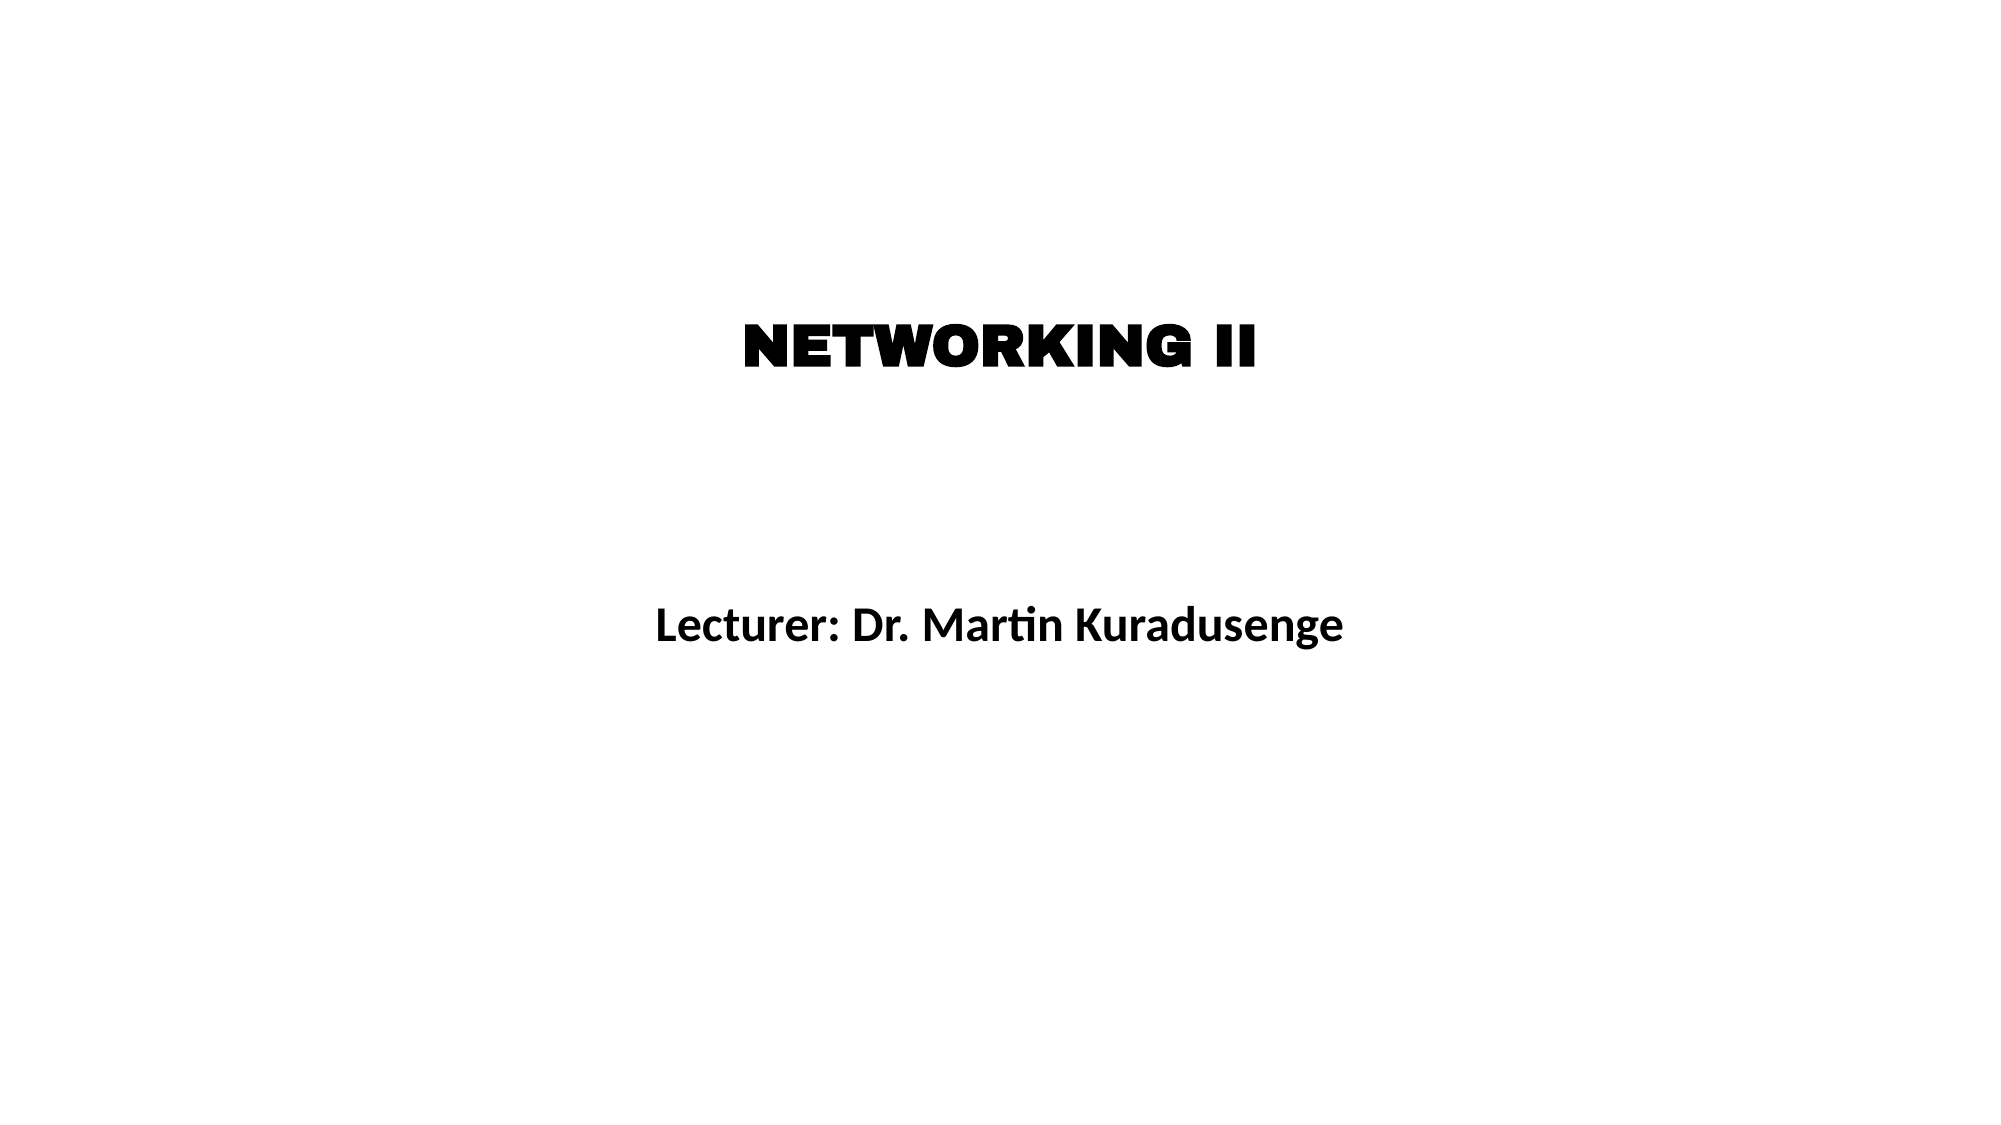

# NETWORKING II
Lecturer: Dr. Martin Kuradusenge